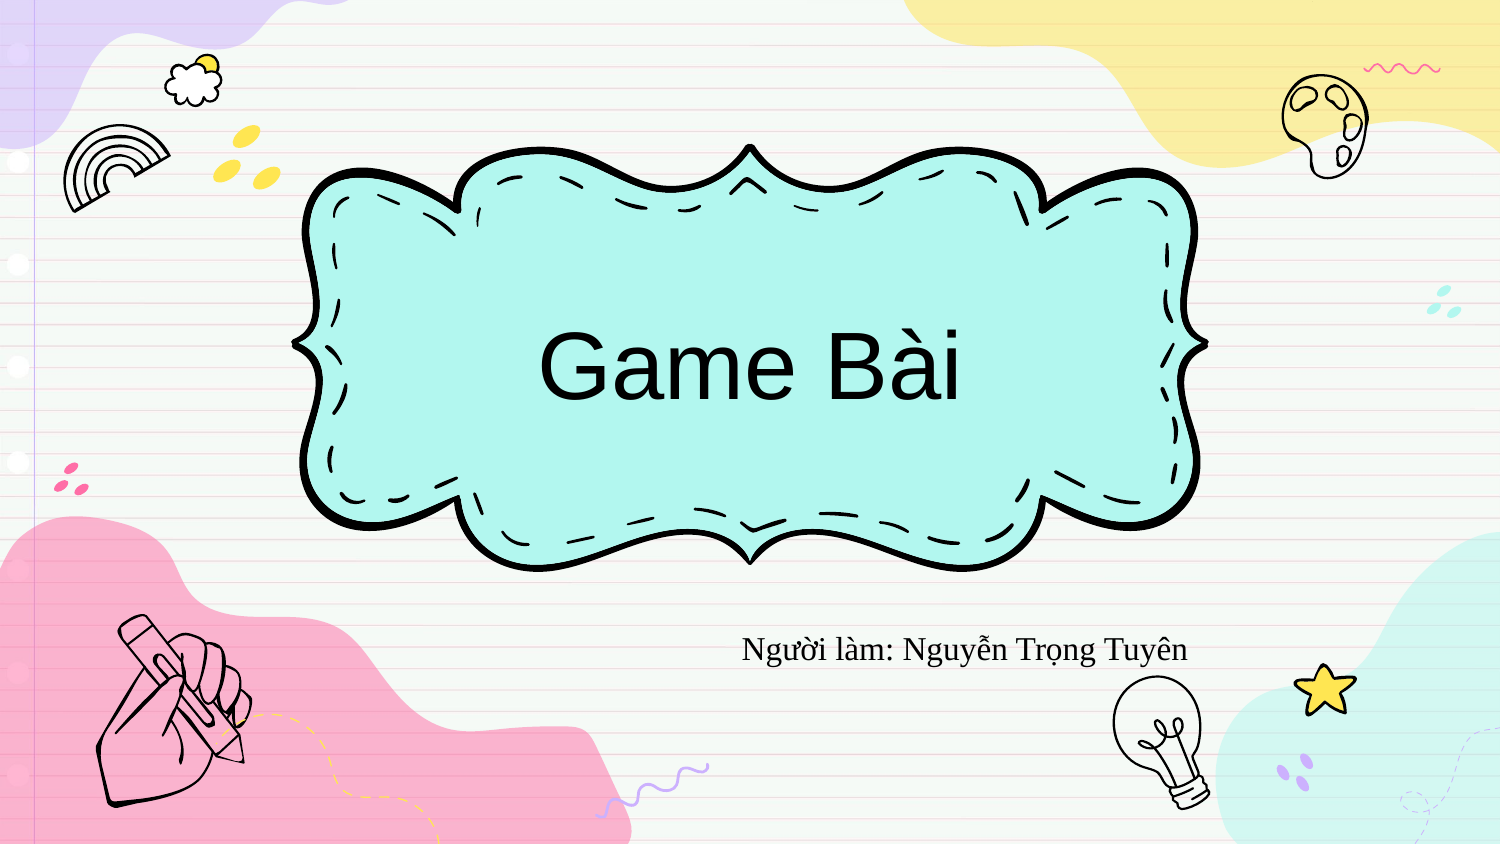

# Game Bài
Người làm: Nguyễn Trọng Tuyên